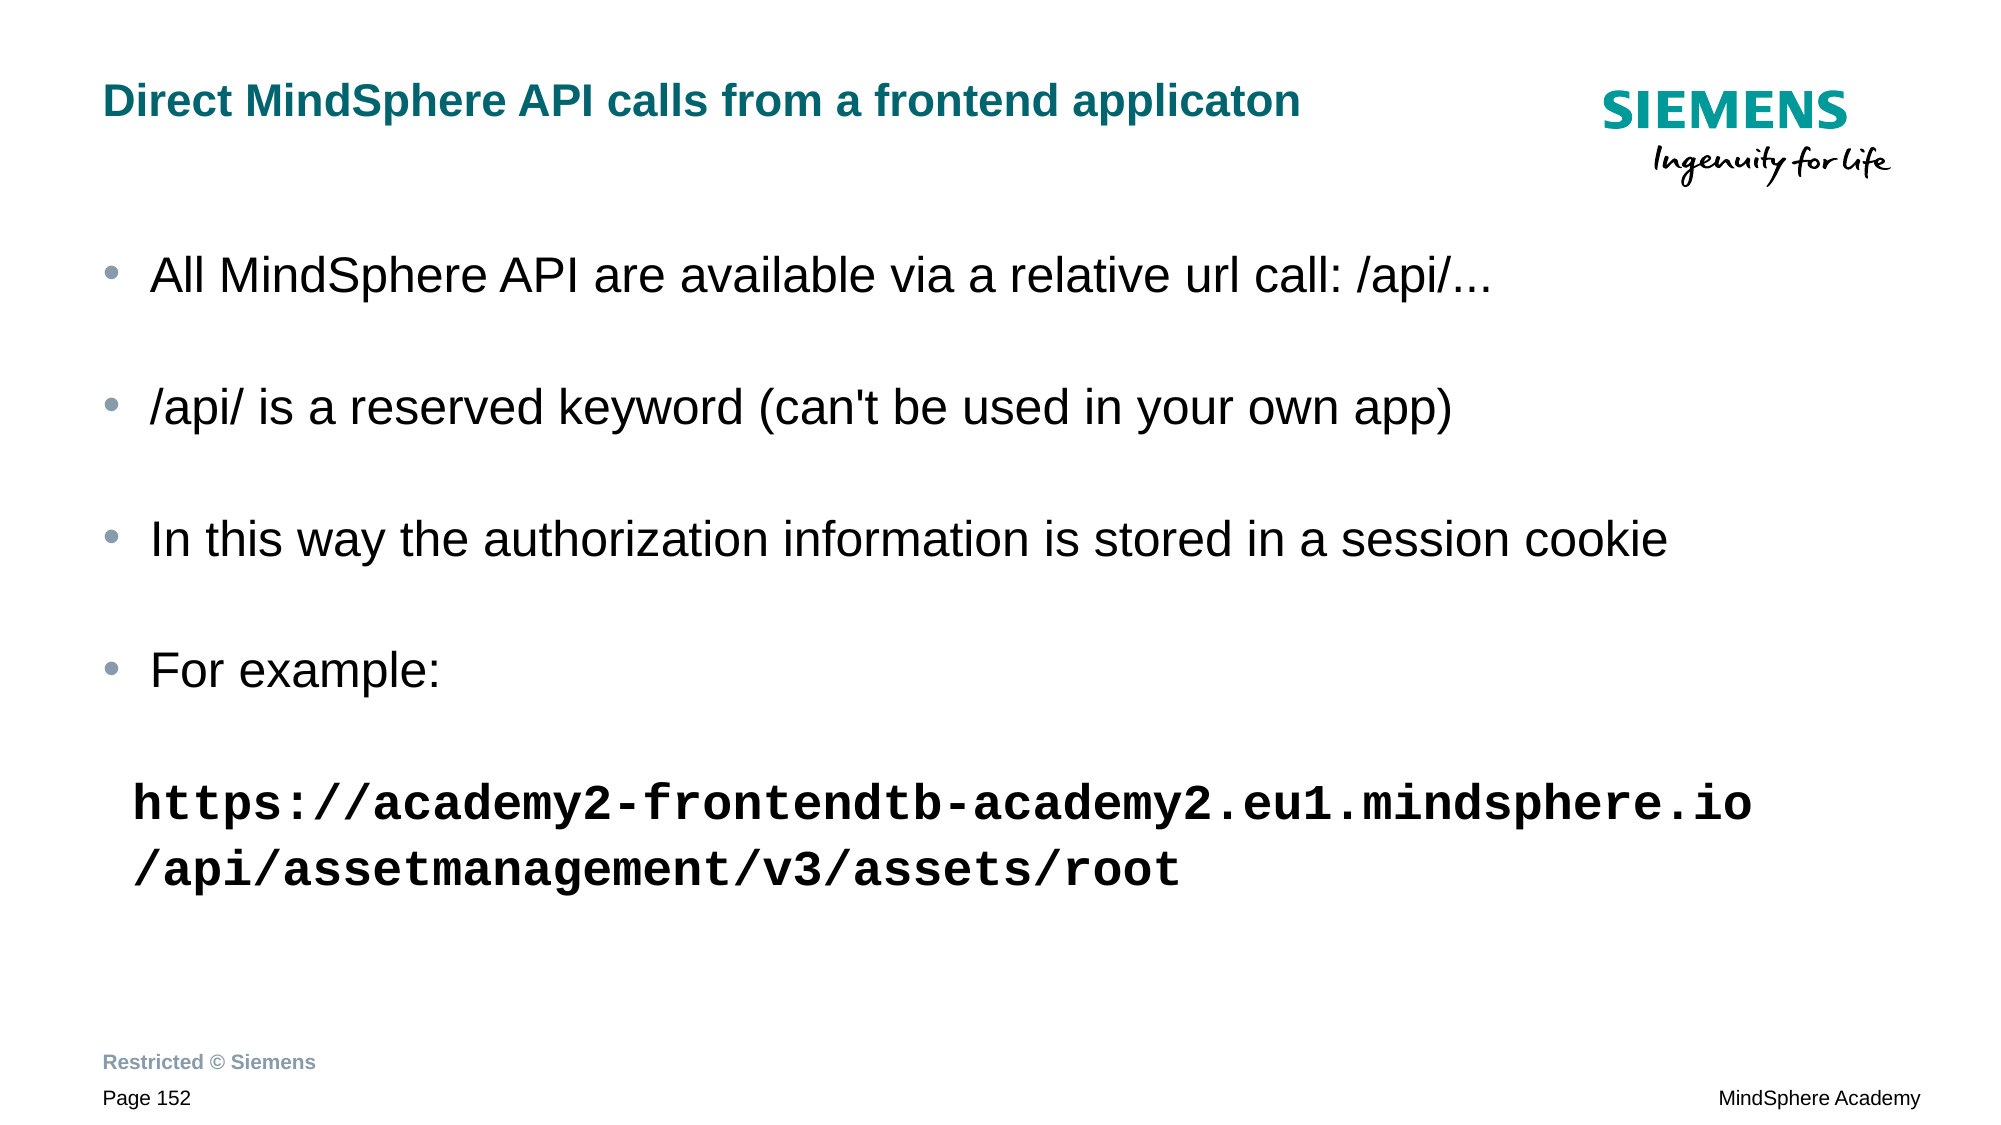

# Direct MindSphere API calls from a frontend applicaton
All MindSphere API are available via a relative url call: /api/...

/api/ is a reserved keyword (can't be used in your own app)

In this way the authorization information is stored in a session cookie

For example:

https://academy2-frontendtb-academy2.eu1.mindsphere.io
/api/assetmanagement/v3/assets/root